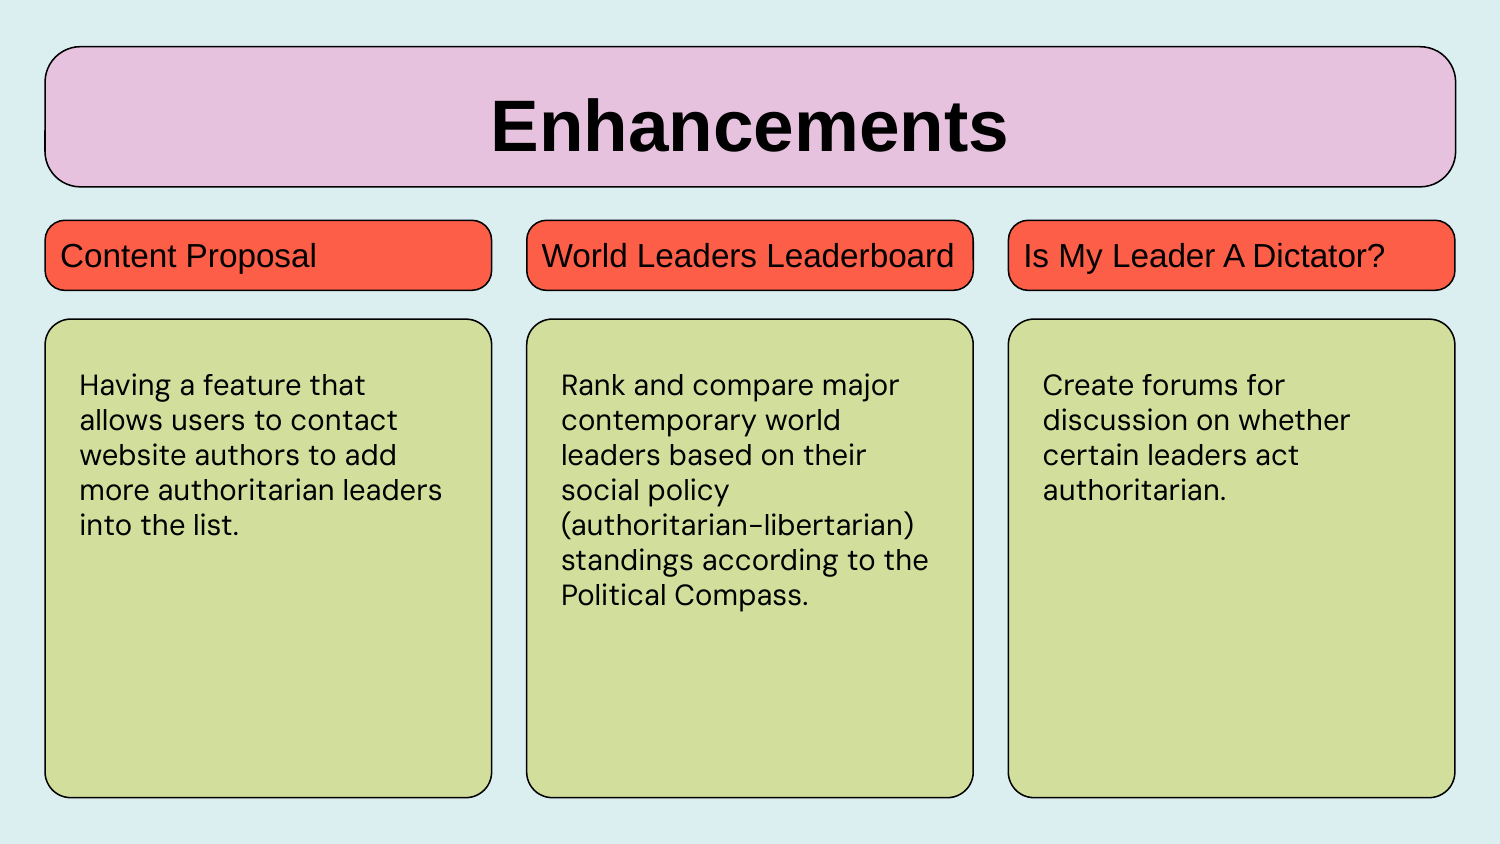

# Enhancements
Content Proposal
World Leaders Leaderboard
Is My Leader A Dictator?

Having a feature that allows users to contact website authors to add more authoritarian leaders into the list.

Rank and compare major contemporary world leaders based on their social policy (authoritarian-libertarian) standings according to the Political Compass.

Create forums for discussion on whether certain leaders act authoritarian.